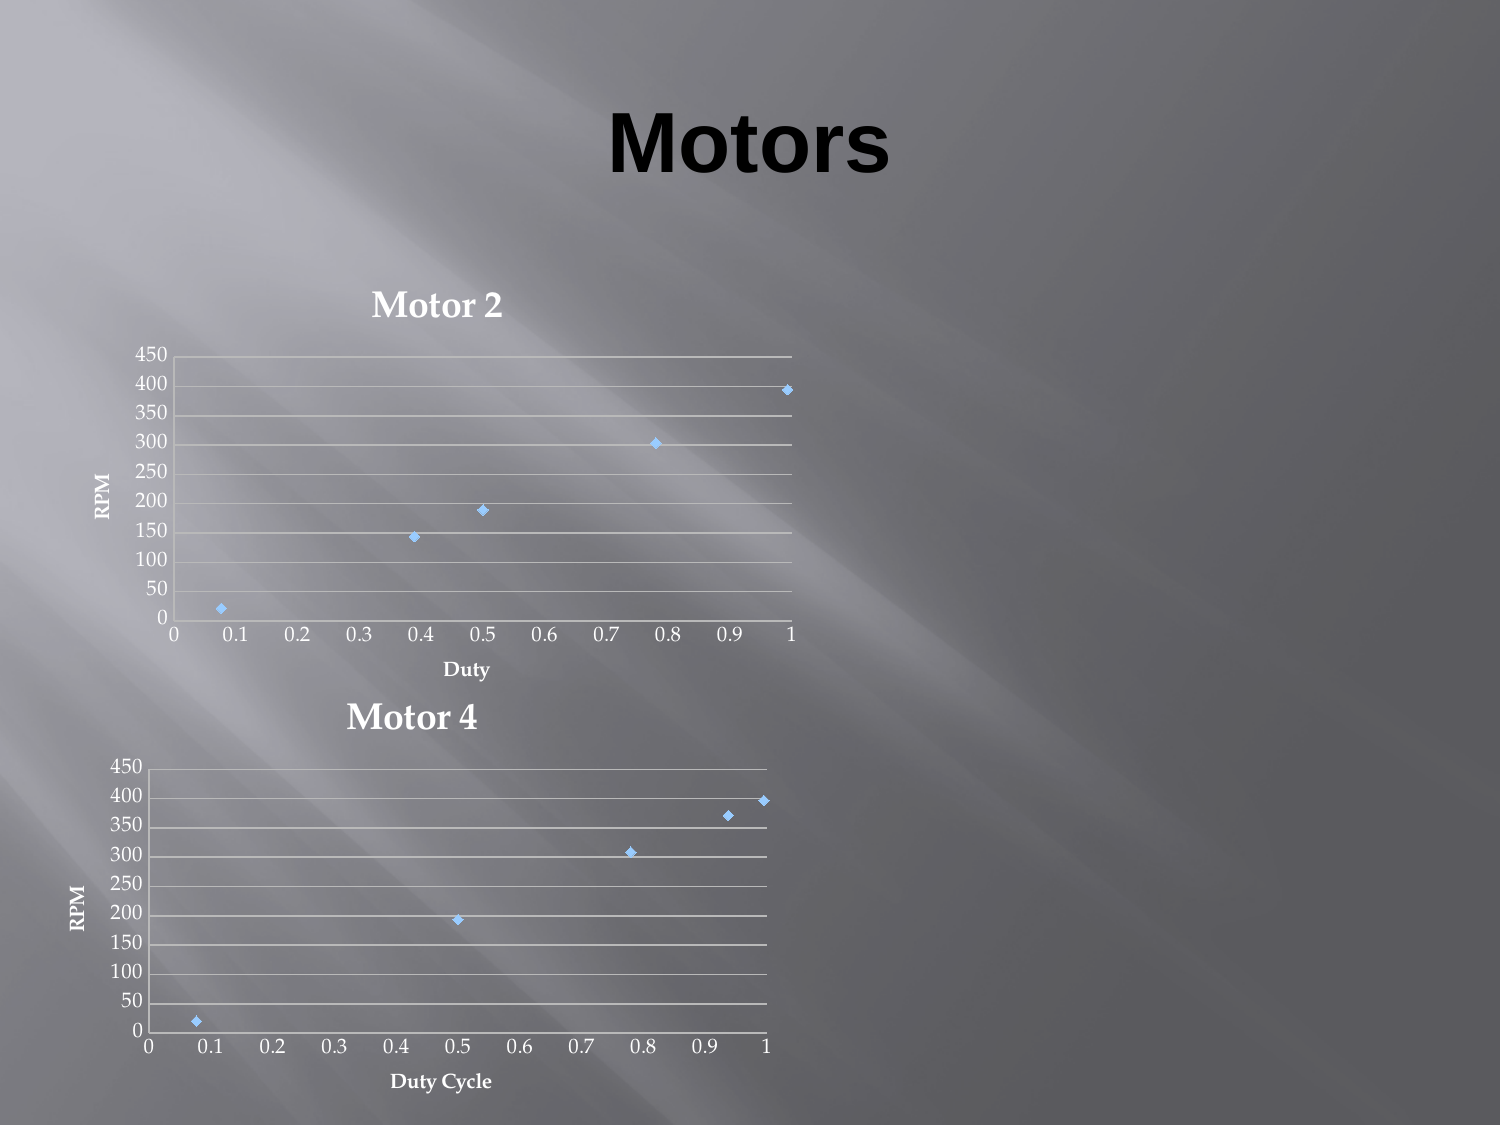

# Motors

### Chart: Motor 2

| Category |  |
|---|---|

### Chart: Motor 4

| Category |  |
|---|---|